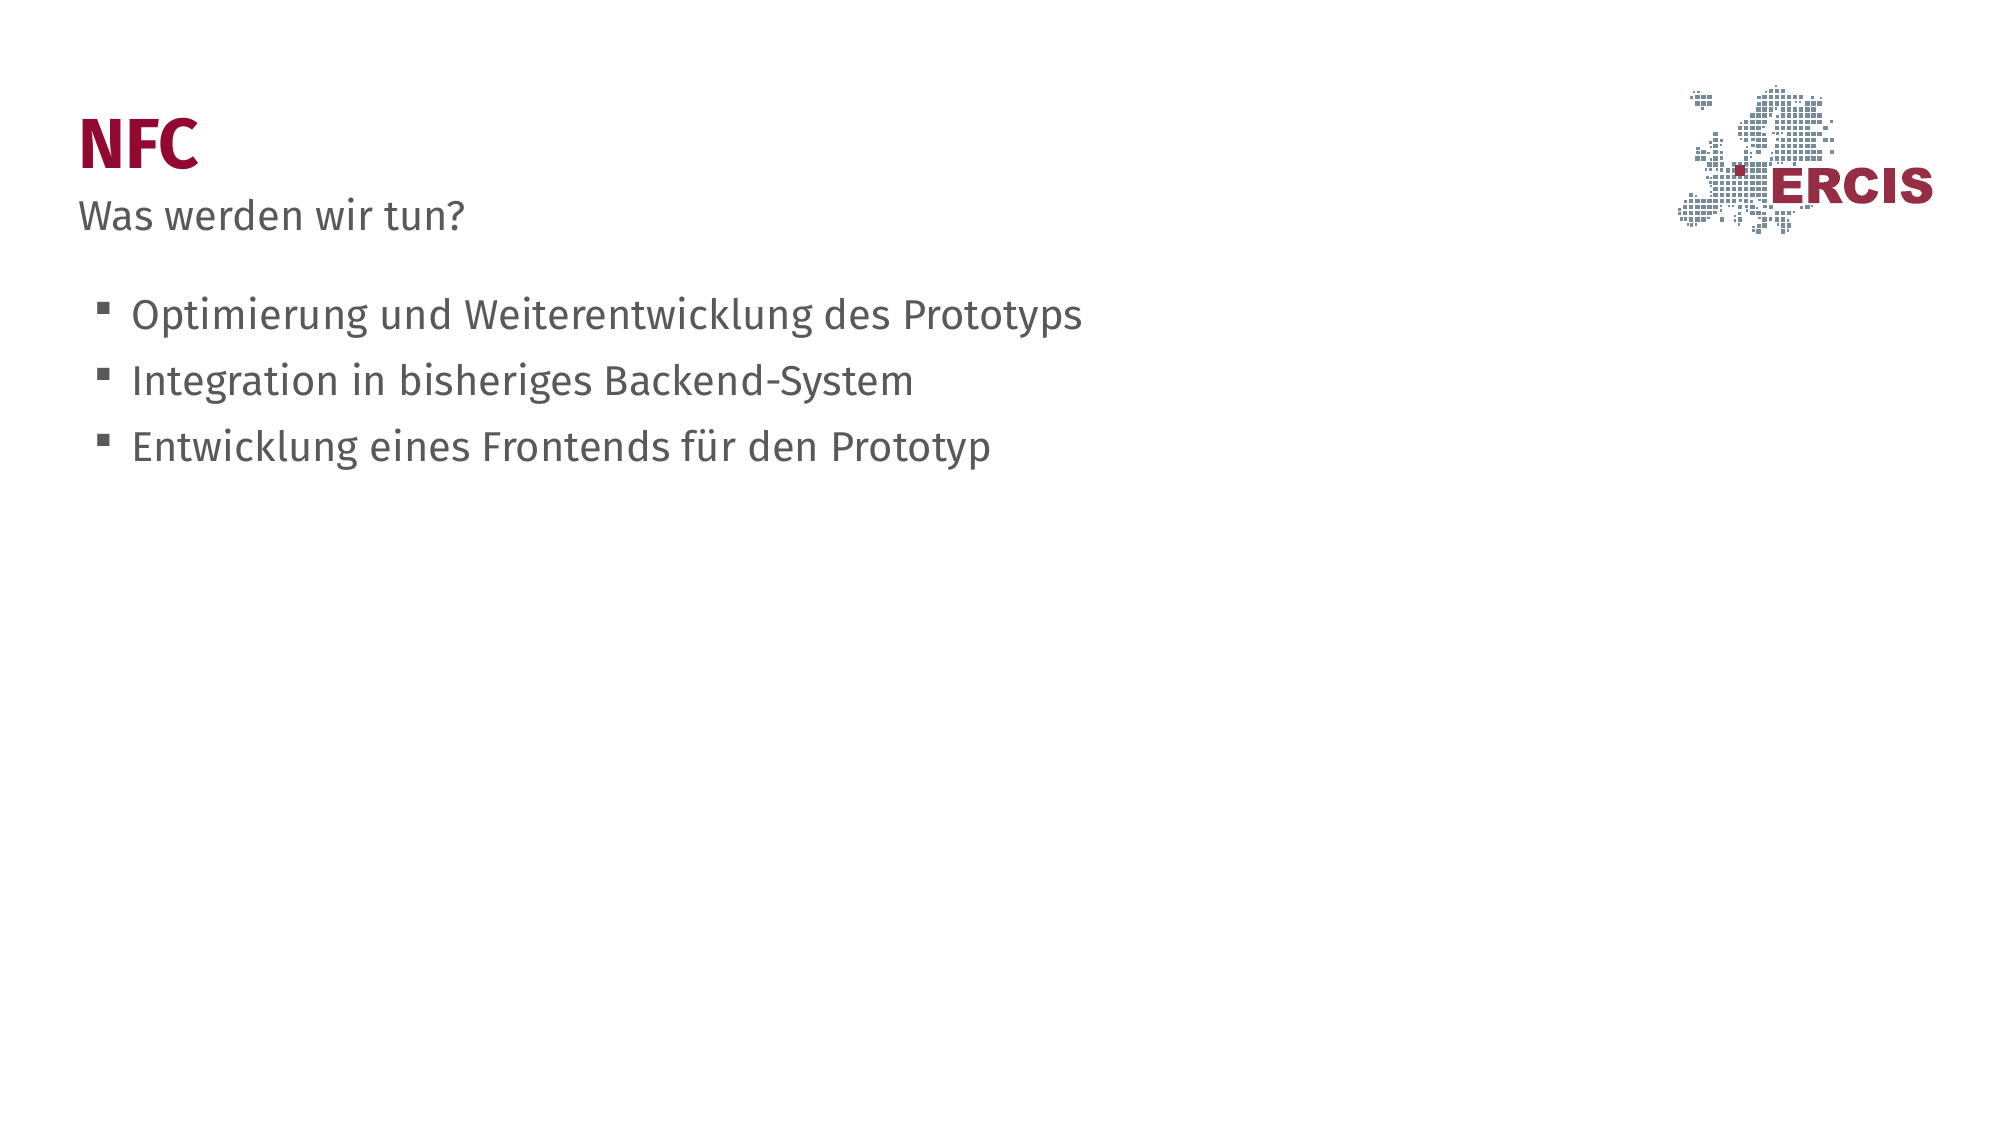

# NFC
Was werden wir tun?
Optimierung und Weiterentwicklung des Prototyps
Integration in bisheriges Backend-System
Entwicklung eines Frontends für den Prototyp